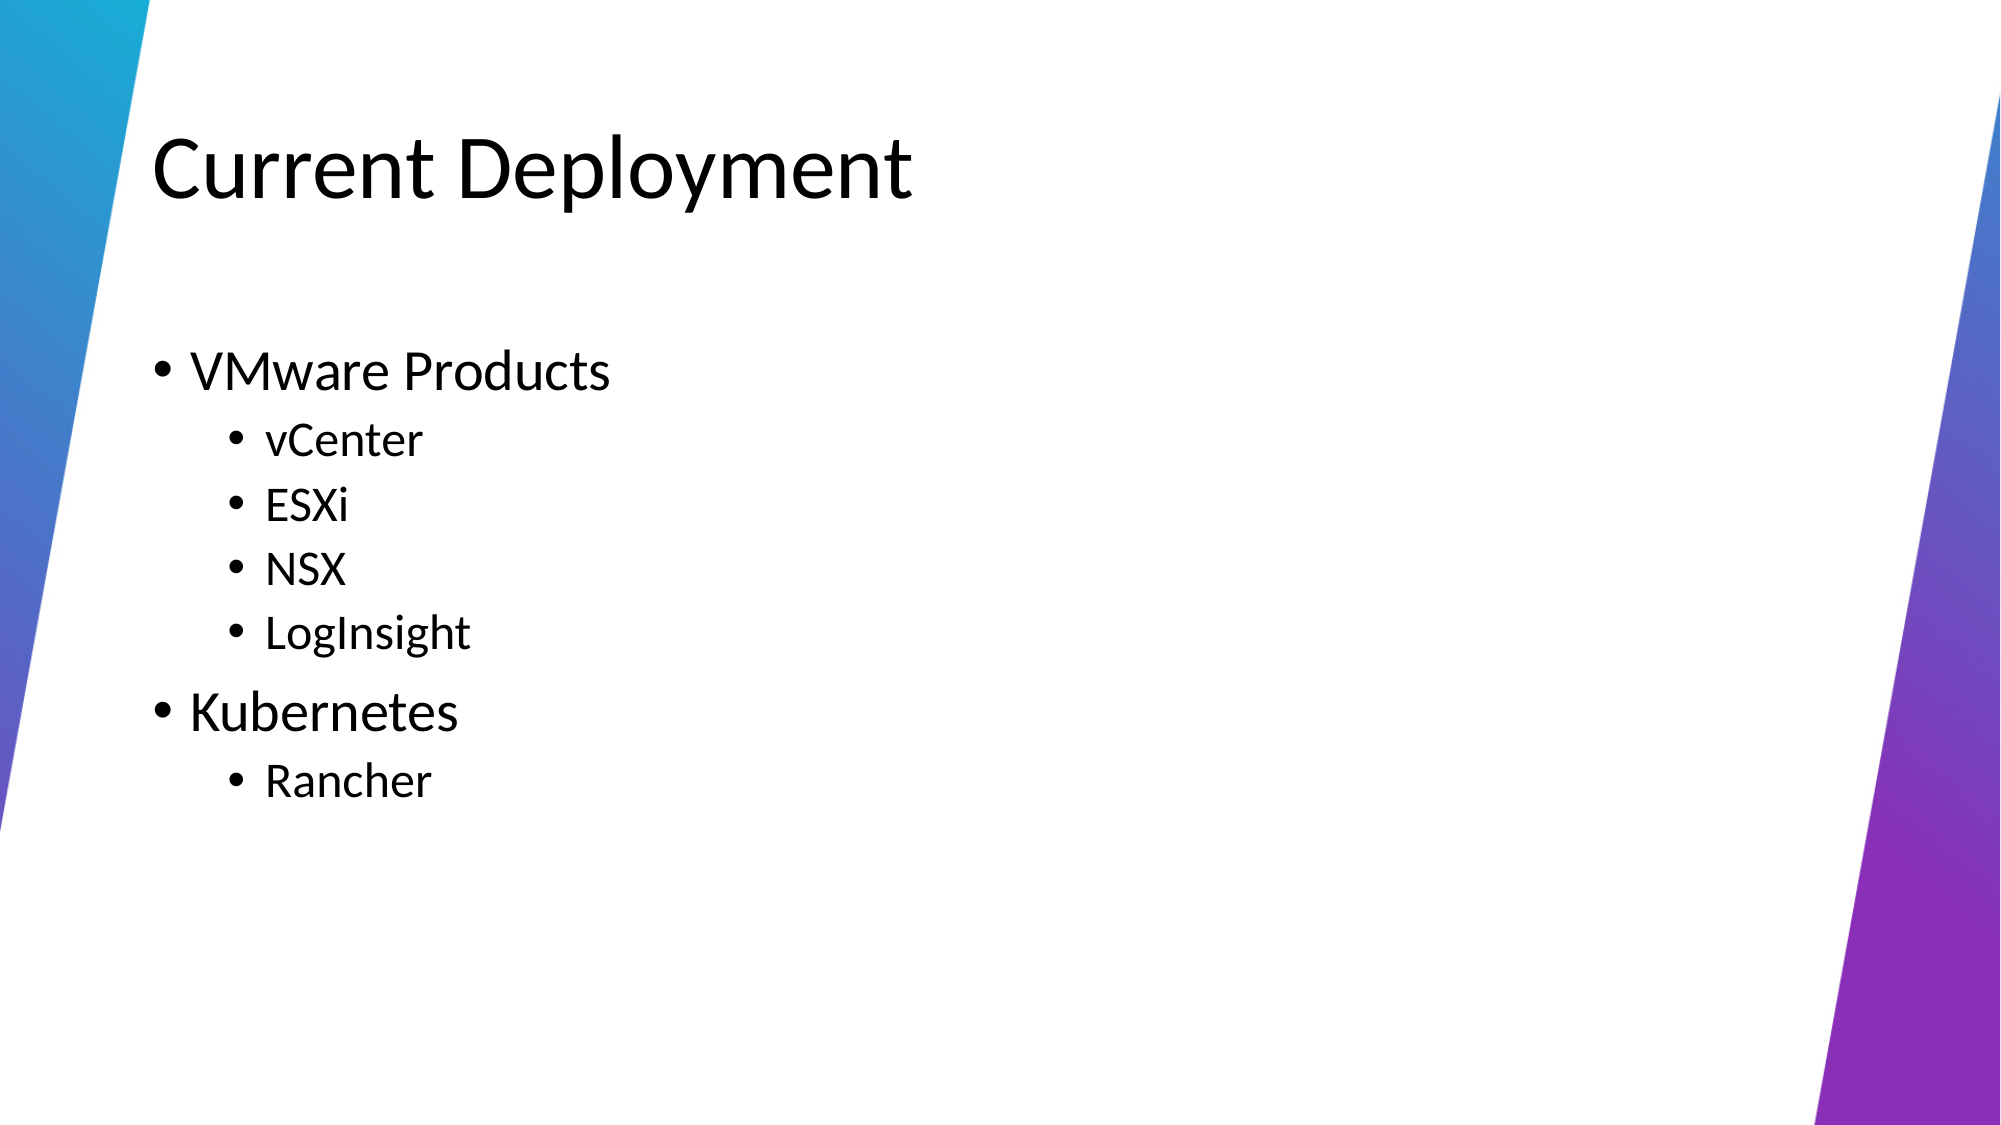

# Current Deployment
VMware Products
vCenter
ESXi
NSX
LogInsight
Kubernetes
Rancher